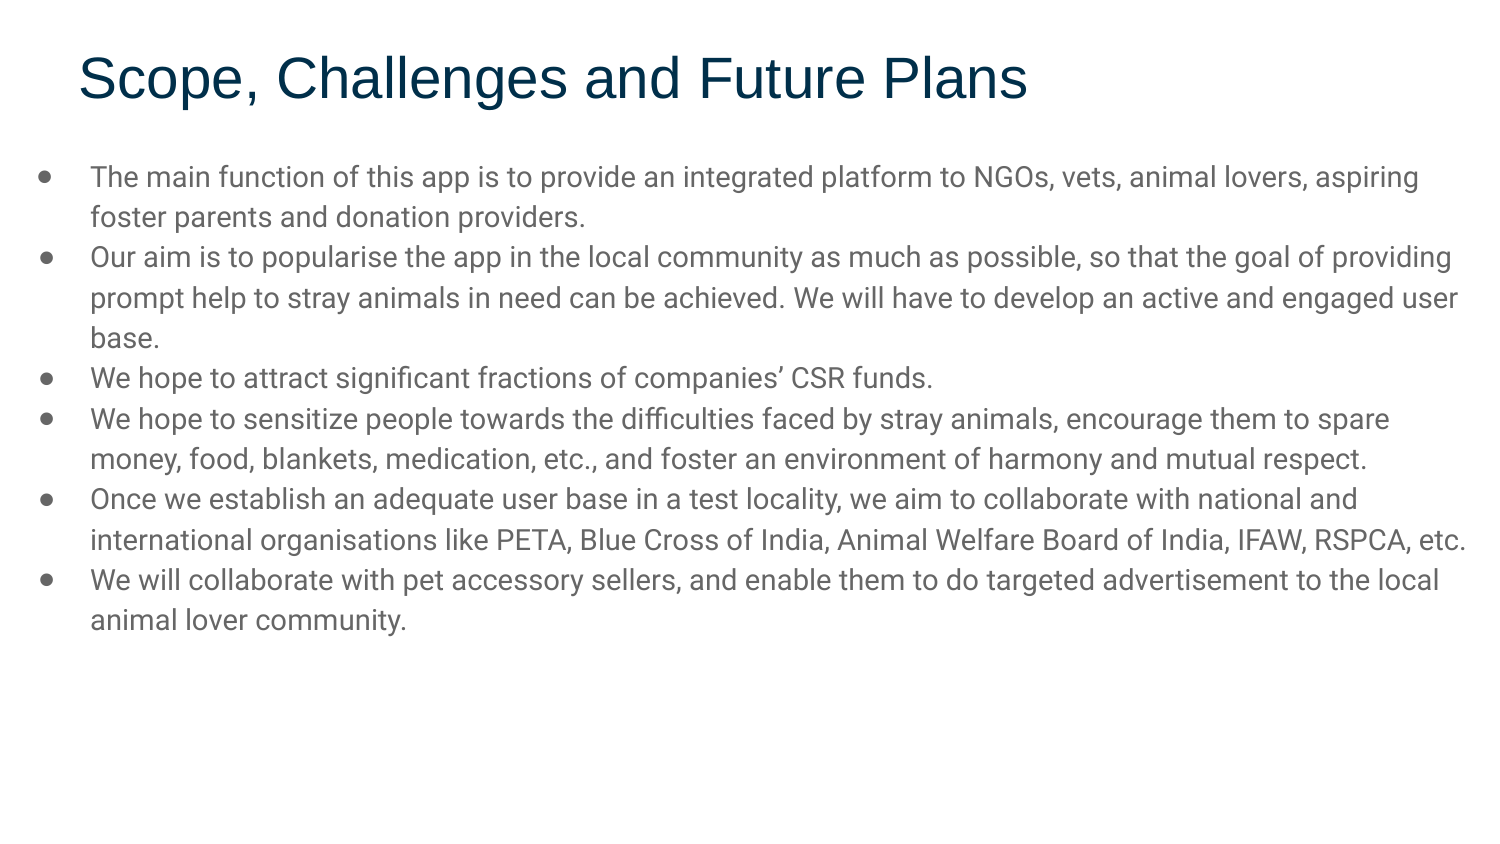

Scope, Challenges and Future Plans
The main function of this app is to provide an integrated platform to NGOs, vets, animal lovers, aspiring foster parents and donation providers.
Our aim is to popularise the app in the local community as much as possible, so that the goal of providing prompt help to stray animals in need can be achieved. We will have to develop an active and engaged user base.
We hope to attract significant fractions of companies’ CSR funds.
We hope to sensitize people towards the difficulties faced by stray animals, encourage them to spare money, food, blankets, medication, etc., and foster an environment of harmony and mutual respect.
Once we establish an adequate user base in a test locality, we aim to collaborate with national and international organisations like PETA, Blue Cross of India, Animal Welfare Board of India, IFAW, RSPCA, etc.
We will collaborate with pet accessory sellers, and enable them to do targeted advertisement to the local animal lover community.